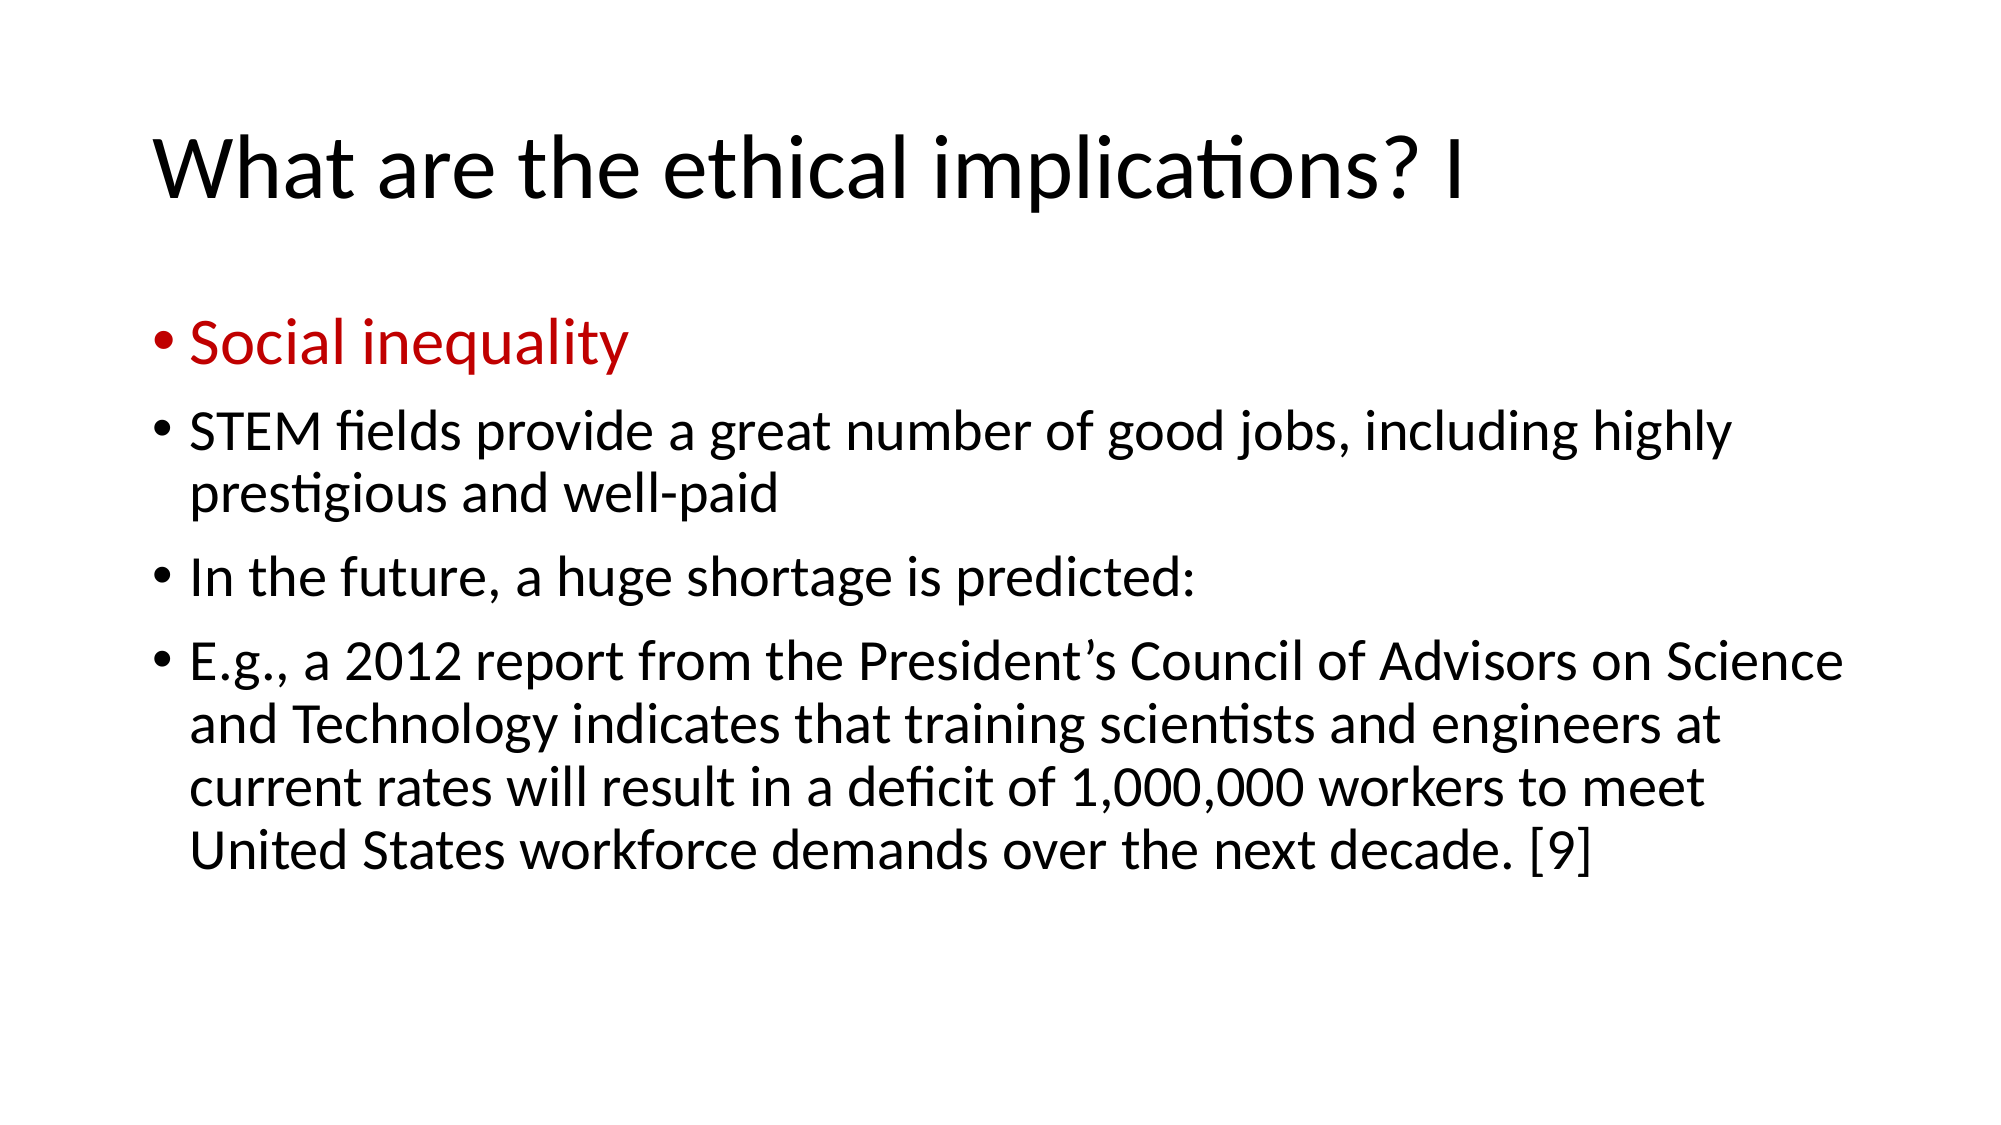

# What are the ethical implications? I
Social inequality
STEM fields provide a great number of good jobs, including highly prestigious and well-paid
In the future, a huge shortage is predicted:
E.g., a 2012 report from the President’s Council of Advisors on Science and Technology indicates that training scientists and engineers at current rates will result in a deficit of 1,000,000 workers to meet United States workforce demands over the next decade. [9]